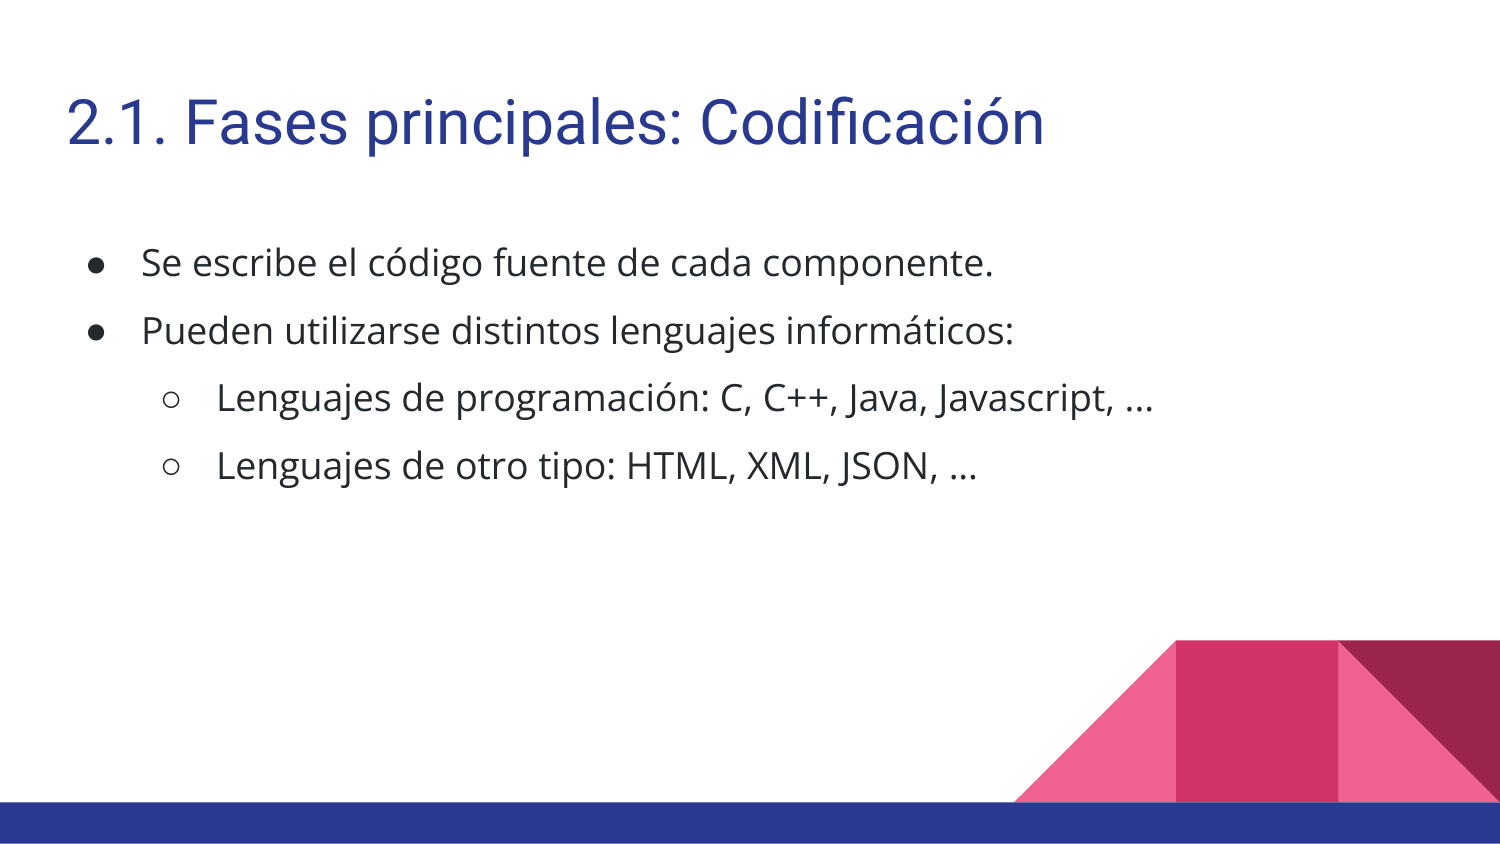

# 2.1. Fases principales: Codificación

Se escribe el código fuente de cada componente.
Pueden utilizarse distintos lenguajes informáticos:
Lenguajes de programación: C, C++, Java, Javascript, ...
Lenguajes de otro tipo: HTML, XML, JSON, ...